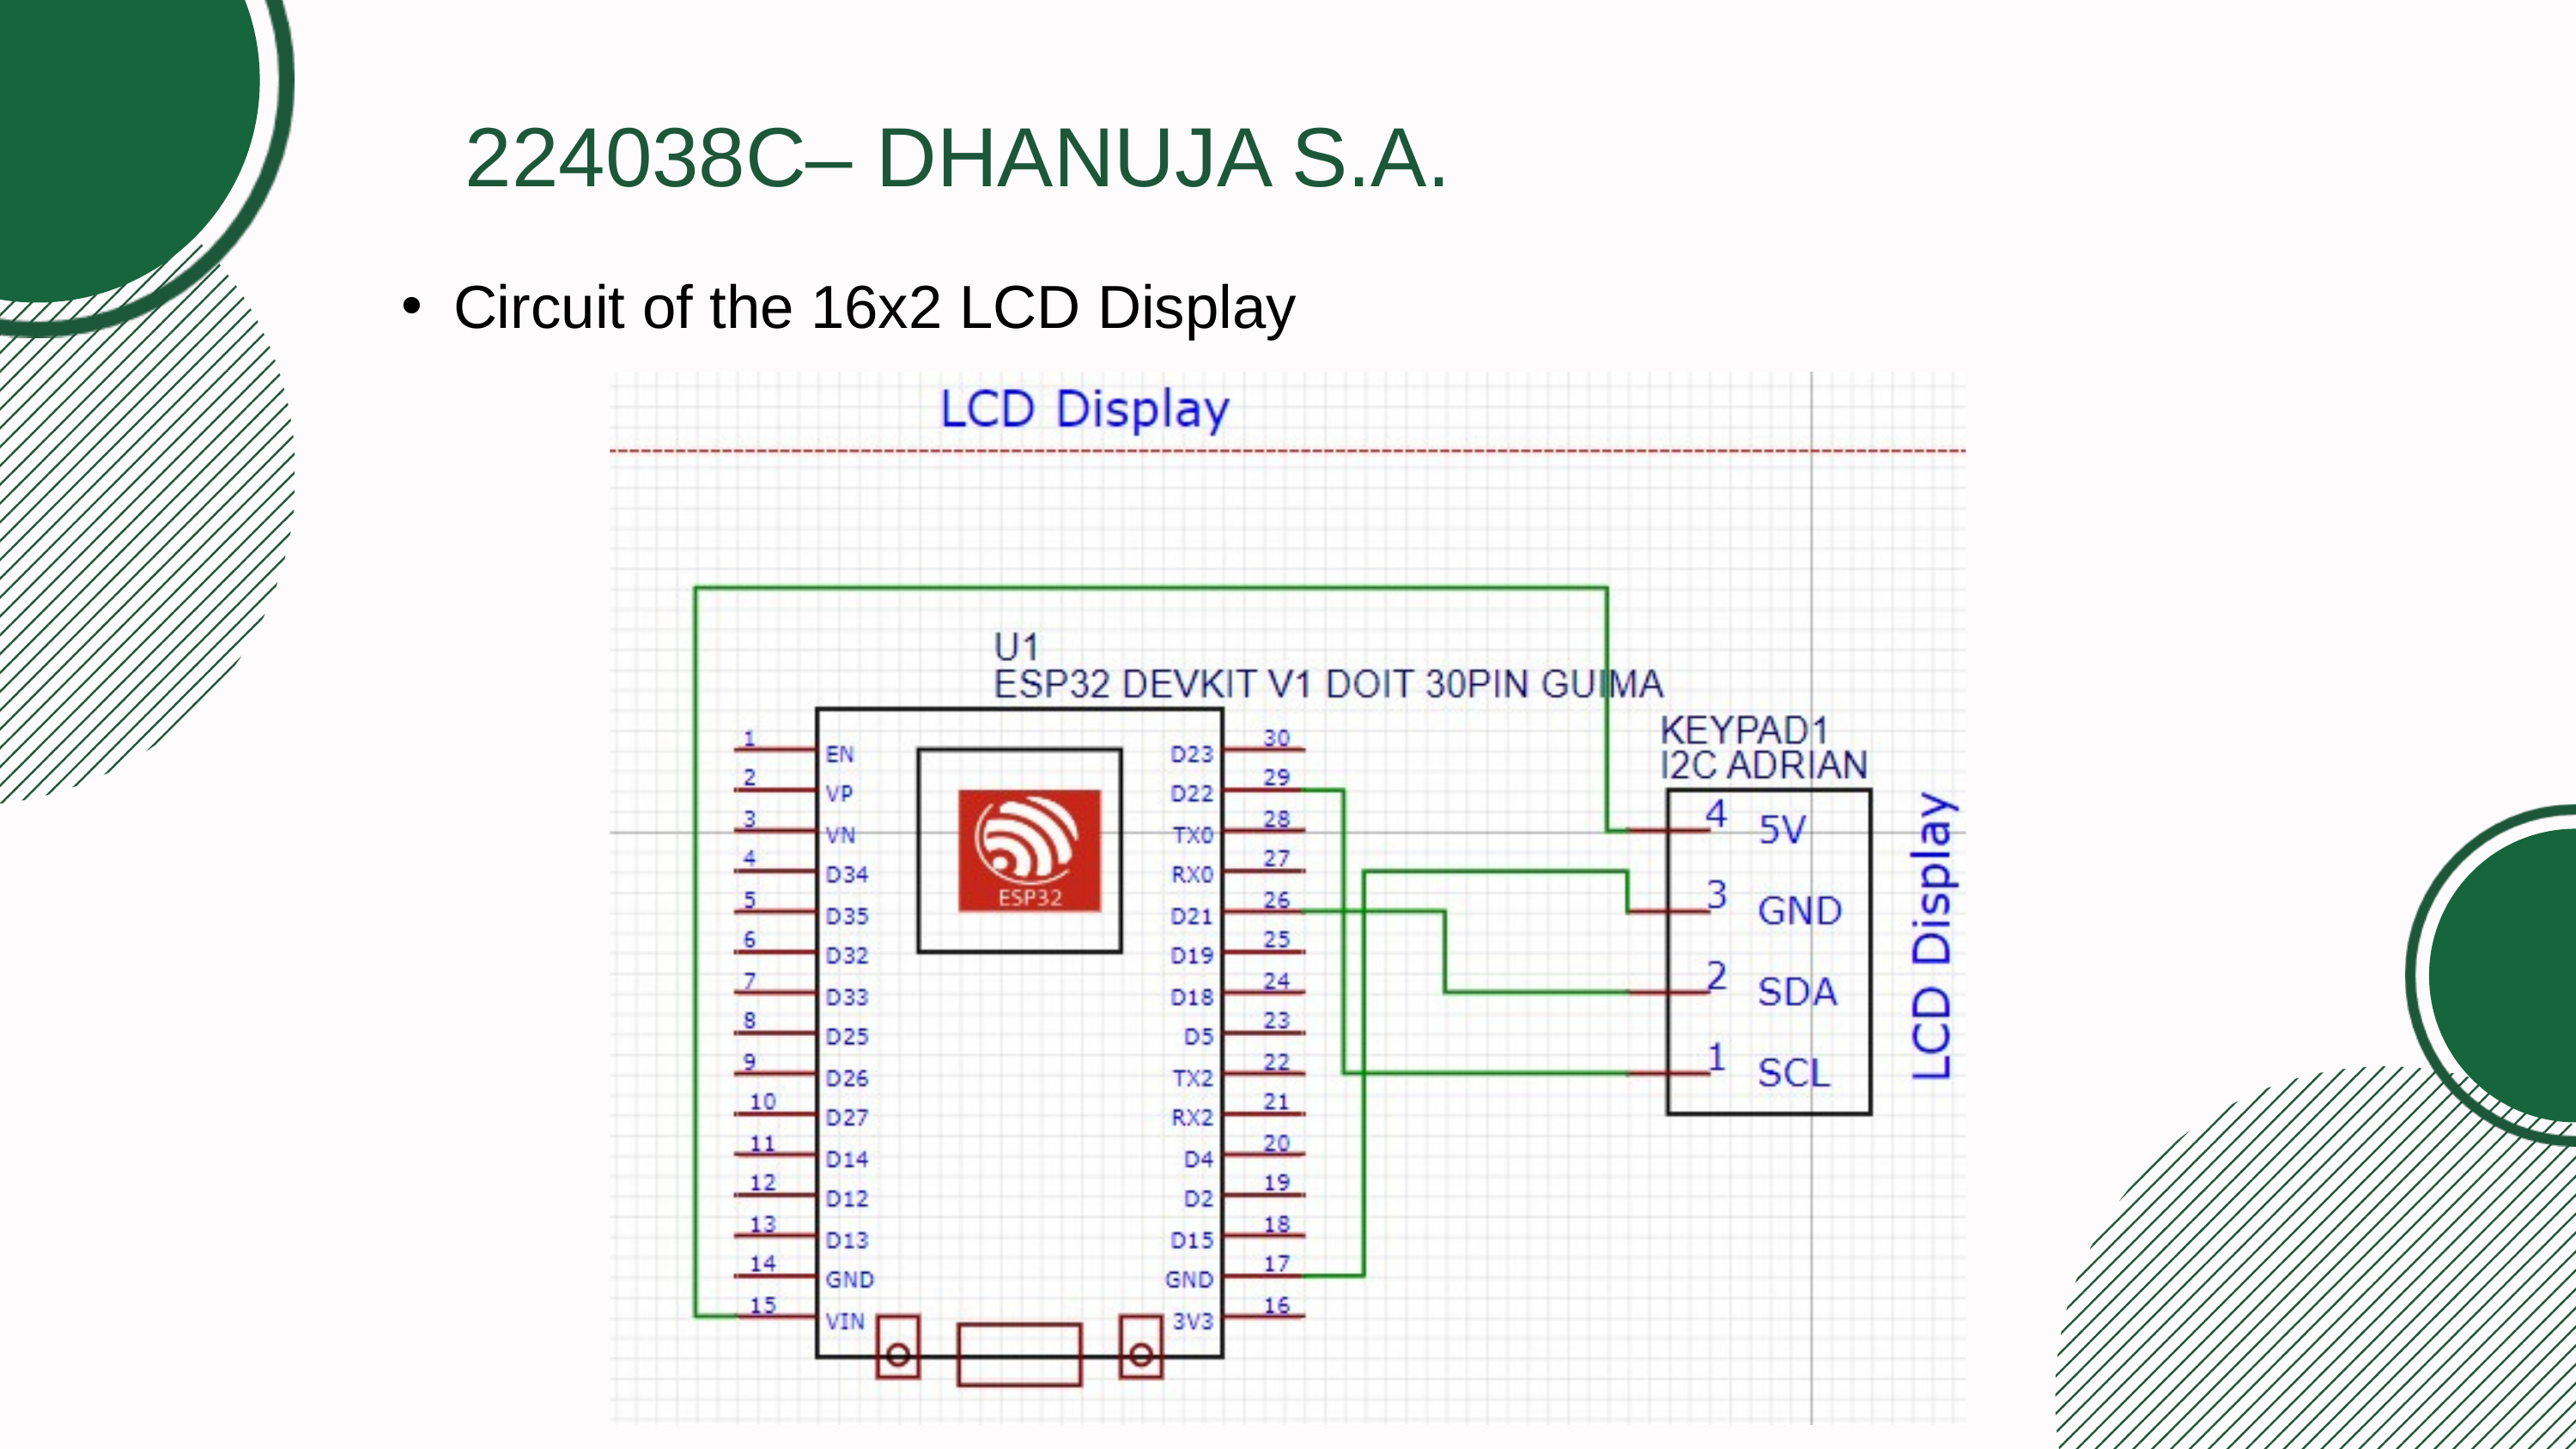

224038C– DHANUJA S.A.

Circuit of the 16x2 LCD Display